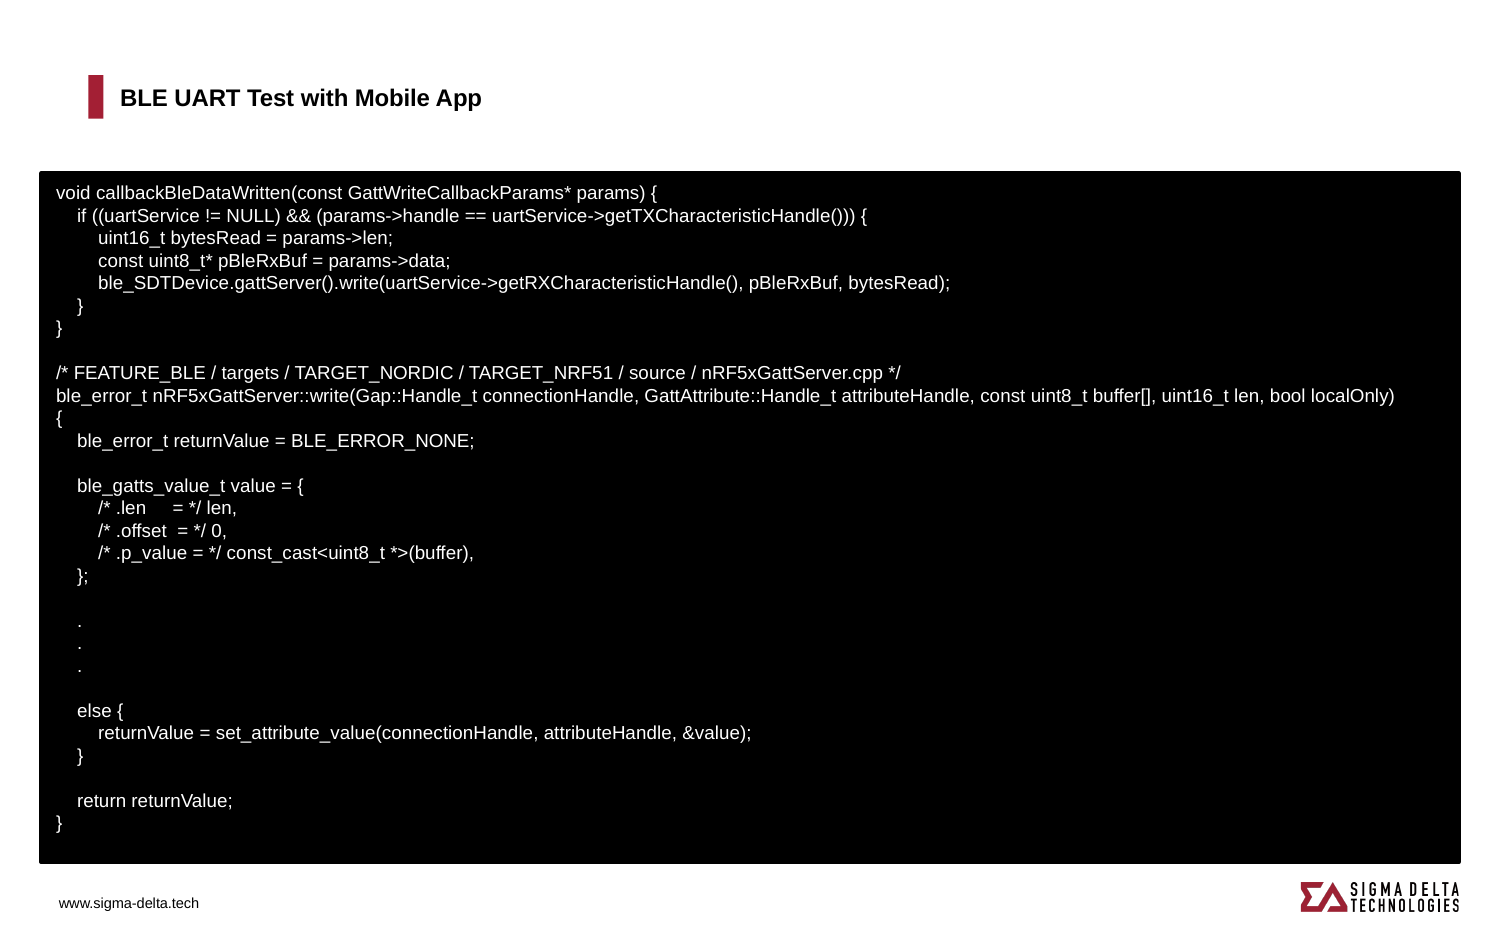

# BLE UART Test with Mobile App
void callbackBleDataWritten(const GattWriteCallbackParams* params) {
    if ((uartService != NULL) && (params->handle == uartService->getTXCharacteristicHandle())) {
        uint16_t bytesRead = params->len;
        const uint8_t* pBleRxBuf = params->data;
        ble_SDTDevice.gattServer().write(uartService->getRXCharacteristicHandle(), pBleRxBuf, bytesRead);
    }
}

/* FEATURE_BLE / targets / TARGET_NORDIC / TARGET_NRF51 / source / nRF5xGattServer.cpp */
ble_error_t nRF5xGattServer::write(Gap::Handle_t connectionHandle, GattAttribute::Handle_t attributeHandle, const uint8_t buffer[], uint16_t len, bool localOnly)
{
    ble_error_t returnValue = BLE_ERROR_NONE;

    ble_gatts_value_t value = {
        /* .len     = */ len,
        /* .offset  = */ 0,
        /* .p_value = */ const_cast<uint8_t *>(buffer),
    };

    .
    .
    .

    else {
        returnValue = set_attribute_value(connectionHandle, attributeHandle, &value);
    }

    return returnValue;
}